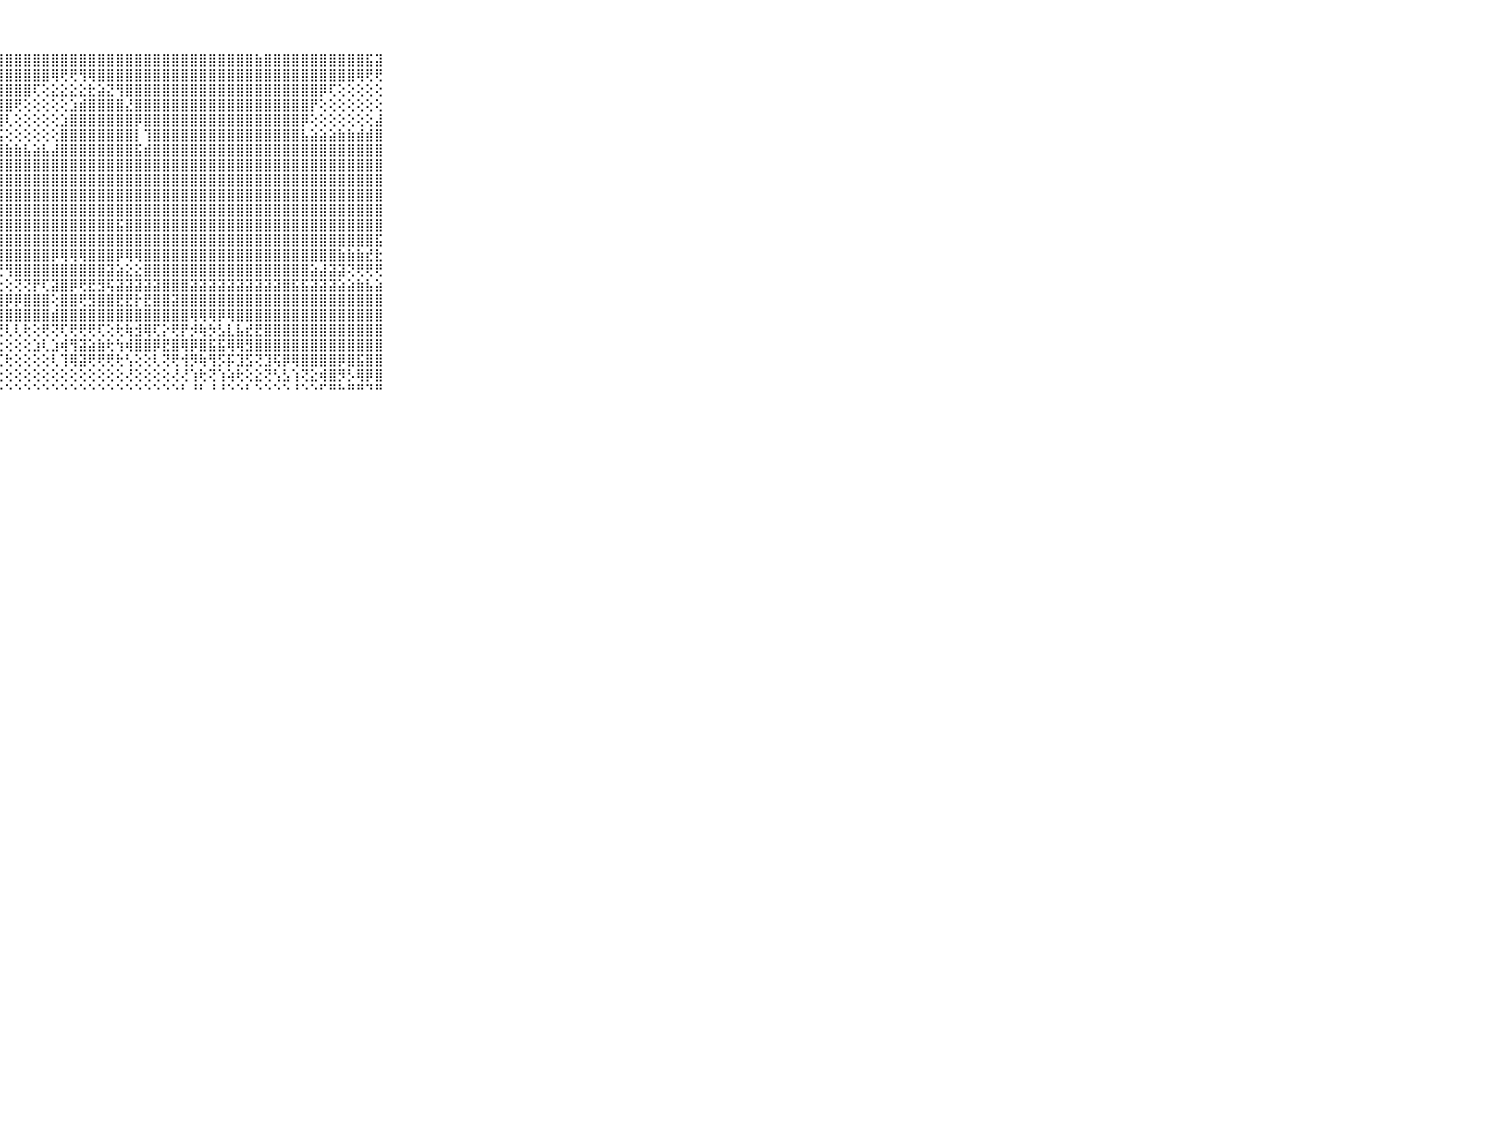

⠀⠀⠀⠀⠀⠀⠀⠀⠀⠀⠀⢸⣿⣿⣿⣿⣿⣿⣿⣿⣿⣿⣿⣿⣿⣿⣿⣿⣿⣿⣿⣿⣿⣿⣿⣿⣿⣿⣿⣿⣿⣿⣿⣿⣿⣿⣿⣿⣿⣿⣿⣿⣿⣿⣿⣷⣿⣿⣿⣿⣿⣿⣿⣿⣿⣿⣿⣯⣽⠀⠀⠀⠀⠀⠀⠀⠀⠀⠀⠀⠀
⠀⠀⠀⠀⠀⠀⠀⠀⠀⠀⠀⢸⣿⣿⣿⣿⣿⣿⣿⣿⣿⣿⣿⣿⣿⣿⣿⣿⣿⣿⣿⣿⣿⢿⢟⢟⢻⢿⣿⣿⣿⣿⣿⣿⣿⣿⣿⣿⣿⣿⣿⣿⣿⣿⣿⣿⣿⣿⣿⣿⣿⣿⣿⣿⣿⣿⢿⢟⢟⠀⠀⠀⠀⠀⠀⠀⠀⠀⠀⠀⠀
⠀⠀⠀⠀⠀⠀⠀⠀⠀⠀⠀⢸⣿⣿⣿⣿⣿⣿⣿⣿⣿⣿⣿⣿⣿⣿⣿⣿⣿⣿⣿⢏⢕⣕⣕⣕⣕⣗⣵⣝⢻⣿⣿⣿⣿⣿⣿⣿⣿⣿⣿⣿⣿⣿⣿⣿⣿⣿⣿⣿⣿⣿⡿⢏⢕⢕⢕⢕⢕⠀⠀⠀⠀⠀⠀⠀⠀⠀⠀⠀⠀
⠀⠀⠀⠀⠀⠀⠀⠀⠀⠀⠀⢸⣿⣿⣿⣿⣿⣿⣿⣿⣿⣿⣿⣿⣿⣿⣿⣿⣿⢟⢕⢕⢕⢕⢕⣱⣾⣿⣿⣿⣿⣜⣿⣿⣿⣿⣿⣿⣿⣿⣿⣿⣿⣿⣿⣿⣿⣿⣿⣿⣿⡟⢕⢕⢕⢕⢕⢕⢕⠀⠀⠀⠀⠀⠀⠀⠀⠀⠀⠀⠀
⠀⠀⠀⠀⠀⠀⠀⠀⠀⠀⠀⢸⣟⡿⣿⣿⣿⣿⣿⣿⣿⣿⣿⣿⣿⣿⣿⣿⢇⢕⢕⢕⢕⢕⣱⣿⣿⣿⣿⣿⣿⣿⡿⣿⣿⣿⣿⣿⣿⣿⣿⣿⣿⣿⣿⣿⣿⣿⣿⣿⡿⢕⢕⢕⢕⢕⢕⢕⣼⠀⠀⠀⠀⠀⠀⠀⠀⠀⠀⠀⠀
⠀⠀⠀⠀⠀⠀⠀⠀⠀⠀⠀⢸⣿⣿⡹⡻⣿⣿⣿⣿⣿⣿⣿⣿⣿⣿⣿⣯⢕⢕⢕⢕⢕⢕⣿⣿⣿⣿⣿⣿⣿⣿⡇⢹⣿⣿⣿⣿⣿⣿⣿⣿⣿⣿⣿⣿⣿⣿⣿⣿⣧⣵⣵⣵⣷⣷⣾⣾⣿⠀⠀⠀⠀⠀⠀⠀⠀⠀⠀⠀⠀
⠀⠀⠀⠀⠀⠀⠀⠀⠀⠀⠀⢸⣿⣿⣿⣞⡻⢿⣿⣿⢿⢿⣿⣿⣿⣿⣿⣿⣷⣷⣧⣵⣧⣼⣿⣿⣿⣿⣿⣿⣿⣿⣯⣾⣿⣿⣿⣿⣿⣿⣿⣿⣿⣿⣿⣿⣿⣿⣿⣿⣿⣿⣿⣿⣿⣿⣿⣿⣿⠀⠀⠀⠀⠀⠀⠀⠀⠀⠀⠀⠀
⠀⠀⠀⠀⠀⠀⠀⠀⠀⠀⠀⢸⣿⣿⣿⣿⡵⢕⢟⢝⢕⢕⣵⣿⣿⣿⣿⣿⣿⣿⣿⣿⣿⣿⣿⣿⣿⣿⣿⣿⣿⣿⣿⣿⣿⣿⣿⣿⣿⣿⣿⣿⣿⣿⣿⣿⣿⣿⣿⣿⣿⣿⣿⣿⣿⣿⣿⣿⣿⠀⠀⠀⠀⠀⠀⠀⠀⠀⠀⠀⠀
⠀⠀⠀⠀⠀⠀⠀⠀⠀⠀⠀⢸⣿⣿⣿⣿⣷⢇⢕⢕⢕⢕⢜⢝⢕⣿⣿⣿⣿⣿⣿⣿⣿⣿⣿⣿⣿⣿⣿⣿⣿⣿⣿⣿⣿⣿⣿⣿⣿⣿⣿⣿⣿⣿⣿⣿⣿⣿⣿⣿⣿⣿⣿⣿⣿⣿⣿⣿⣿⠀⠀⠀⠀⠀⠀⠀⠀⠀⠀⠀⠀
⠀⠀⠀⠀⠀⠀⠀⠀⠀⠀⠀⢸⣿⣿⣿⣿⣿⡕⢕⢕⢕⢕⢕⢕⣱⣿⣿⣿⣿⣿⣿⣿⣿⣿⣿⣿⣿⣿⣿⣿⣿⣿⣿⣿⣿⣿⣿⣿⣿⣿⣿⣿⣿⣿⣿⣿⣿⣿⣿⣿⣿⣿⣿⣿⣿⣿⣿⣿⣿⠀⠀⠀⠀⠀⠀⠀⠀⠀⠀⠀⠀
⠀⠀⠀⠀⠀⠀⠀⠀⠀⠀⠀⢸⣿⣿⣿⣿⢟⢕⢕⢕⢕⢕⢱⣾⣿⣿⣿⣿⣿⣿⣿⣿⣿⣿⣿⣿⣿⣿⣿⣿⣿⣿⣿⣿⣿⣿⣿⣿⣿⣿⣿⣿⣿⣿⣿⣿⣿⣿⣿⣿⣿⣿⣿⣿⣿⣿⣿⣿⣿⠀⠀⠀⠀⠀⠀⠀⠀⠀⠀⠀⠀
⠀⠀⠀⠀⠀⠀⠀⠀⠀⠀⠀⢸⣿⣿⡿⢕⢕⢕⢕⢕⢕⢕⢕⢻⣿⣿⣿⣿⣿⣿⣿⣿⣿⣿⣿⣿⣿⣿⣿⣿⣯⣿⣿⣿⣿⣿⣿⣿⣿⣿⣿⣿⣿⣿⣿⣿⣿⣿⣿⣿⣿⣿⣿⣿⣿⣿⣿⣿⣿⠀⠀⠀⠀⠀⠀⠀⠀⠀⠀⠀⠀
⠀⠀⠀⠀⠀⠀⠀⠀⠀⠀⠀⢸⣿⣿⢇⢕⢕⢕⣵⣾⣷⣷⣕⡕⢞⣿⣿⣿⣿⣿⣿⣿⣿⣿⣿⣿⣿⣿⣿⣿⣿⣿⣿⣿⣿⣿⣿⣿⣿⣿⣿⣿⣿⣿⣿⣿⣿⣿⣿⣿⣿⣿⣿⣿⣿⣿⣿⣿⣯⠀⠀⠀⠀⠀⠀⠀⠀⠀⠀⠀⠀
⠀⠀⠀⠀⠀⠀⠀⠀⠀⠀⠀⢸⣿⡇⢕⢕⢜⣿⣿⣿⣿⣿⣿⣿⣷⡜⣿⣿⣿⣿⣿⣿⣿⡿⢿⢿⢿⣿⣿⣿⡿⢿⢿⣿⣿⣿⣿⣿⣿⣿⣿⣿⣿⣿⣿⣿⣿⣿⣿⣿⣿⣿⣿⣿⣷⣷⣷⣞⣗⠀⠀⠀⠀⠀⠀⠀⠀⠀⠀⠀⠀
⠀⠀⠀⠀⠀⠀⠀⠀⠀⠀⠀⢸⡿⢕⣕⣵⣿⣿⣿⣿⣿⣿⣿⣿⣿⣿⡿⢟⢻⣿⣿⣿⣿⣿⣿⣿⣿⣿⣿⣽⣵⣕⣕⣿⣿⣿⣿⣿⣿⣿⣿⣿⣿⣿⣿⣿⣿⣿⣿⣿⣿⣵⣼⣽⣽⢝⢟⢟⢟⠀⠀⠀⠀⠀⠀⠀⠀⠀⠀⠀⠀
⠀⠀⠀⠀⠀⠀⠀⠀⠀⠀⠀⠈⢅⢅⢜⢝⢝⢝⢟⢏⢟⢟⢝⢏⢟⢟⢕⢕⢕⢝⢝⡟⢏⣽⣿⡿⢟⣟⣻⢯⣽⣽⣽⣽⣽⣿⣿⣿⣽⣽⣽⣽⣽⣽⣽⣽⣽⣽⣿⣯⣯⣽⣽⣽⣵⣵⣷⣧⣵⠀⠀⠀⠀⠀⠀⠀⠀⠀⠀⠀⠀
⠀⠀⠀⠀⠀⠀⠀⠀⠀⠀⠀⢸⣿⣧⣷⣷⣷⣳⣾⣿⣽⡿⢿⣾⣿⣿⢿⣾⡿⡿⣿⣿⣿⢕⣿⣿⢟⣻⣿⣿⣟⣟⡗⣟⣿⣿⣽⣿⣿⣿⣿⣿⣿⣿⣿⣿⣿⣿⣿⣿⣿⣿⣿⣿⣿⣿⣿⣿⣿⠀⠀⠀⠀⠀⠀⠀⠀⠀⠀⠀⠀
⠀⠀⠀⠀⠀⠀⠀⠀⠀⠀⠀⢸⣿⣿⣿⣿⣷⣿⣿⣿⣿⣷⣾⣷⣾⣿⣷⣾⣿⣿⣿⣿⣿⣾⣿⣿⣿⣿⣿⣿⣿⣿⣿⣿⣿⣿⣿⣿⢿⢿⢿⡿⢿⣿⣿⣿⣿⣿⣿⣿⣿⣿⣿⣿⣿⣿⣿⣿⣿⠀⠀⠀⠀⠀⠀⠀⠀⠀⠀⠀⠀
⠀⠀⠀⠀⠀⠀⠀⠀⠀⠀⠀⢸⢽⣿⣿⣿⣿⢿⢿⣿⣿⢟⢿⢟⢟⢟⢟⢟⢇⢇⢗⢕⢟⢝⢏⢟⢟⢟⢏⢕⢗⢷⣺⢿⢏⡕⢟⡟⡺⢷⡳⣣⣇⣧⣞⣟⣿⣿⣿⣿⣿⣿⣿⣿⣿⣿⣿⣿⣿⠀⠀⠀⠀⠀⠀⠀⠀⠀⠀⠀⠀
⠀⠀⠀⠀⠀⠀⠀⠀⠀⠀⠀⢐⢕⢕⢕⢇⢇⢇⢕⢕⢕⢕⢕⢕⢕⢕⢕⢕⢕⢕⢕⣱⢇⣱⢾⢻⣽⣵⣷⢗⢳⢾⣿⣿⡿⣟⣿⢿⡿⣿⣯⣯⢿⢿⣻⣿⣿⣿⣿⣿⣿⣿⣿⣿⣿⣿⣿⣿⣿⠀⠀⠀⠀⠀⠀⠀⠀⠀⠀⠀⠀
⠀⠀⠀⠀⠀⠀⠀⠀⠀⠀⠀⠀⢕⢕⢕⢕⢵⢕⢕⢗⢕⢕⢕⢕⢕⢜⢕⢏⢗⢕⢕⢕⢕⢇⢹⢿⣽⢟⢟⢟⢗⢣⢕⢕⢇⢝⢟⢺⡻⢷⢻⡫⡯⣹⣫⢝⣹⢯⡿⢿⣿⣿⣿⣿⡿⣿⣯⣿⣿⠀⠀⠀⠀⠀⠀⠀⠀⠀⠀⠀⠀
⠀⠀⠀⠀⠀⠀⠀⠀⠀⠀⠀⢔⢕⢕⢕⢜⢕⢕⢕⢕⢕⢕⢕⢕⢕⢕⢕⢕⢕⢕⢕⢕⢕⢕⢕⢕⢕⢕⢕⢕⢕⢜⢕⢕⢕⢕⢜⢜⢱⢗⢝⢱⢵⢗⢕⣕⢝⢣⣣⢱⢝⣕⢾⣿⡻⡣⢿⡿⣿⠀⠀⠀⠀⠀⠀⠀⠀⠀⠀⠀⠀
⠀⠀⠀⠀⠀⠀⠀⠀⠀⠀⠀⠑⠑⠑⠑⠑⠑⠑⠑⠑⠑⠑⠑⠑⠑⠑⠑⠑⠑⠑⠑⠑⠑⠑⠑⠑⠑⠑⠑⠑⠑⠑⠑⠑⠑⠑⠑⠃⠘⠃⠘⠘⠑⠑⠃⠑⠑⠑⠑⠘⠑⠑⠋⠛⠓⠛⠛⠙⠛⠀⠀⠀⠀⠀⠀⠀⠀⠀⠀⠀⠀